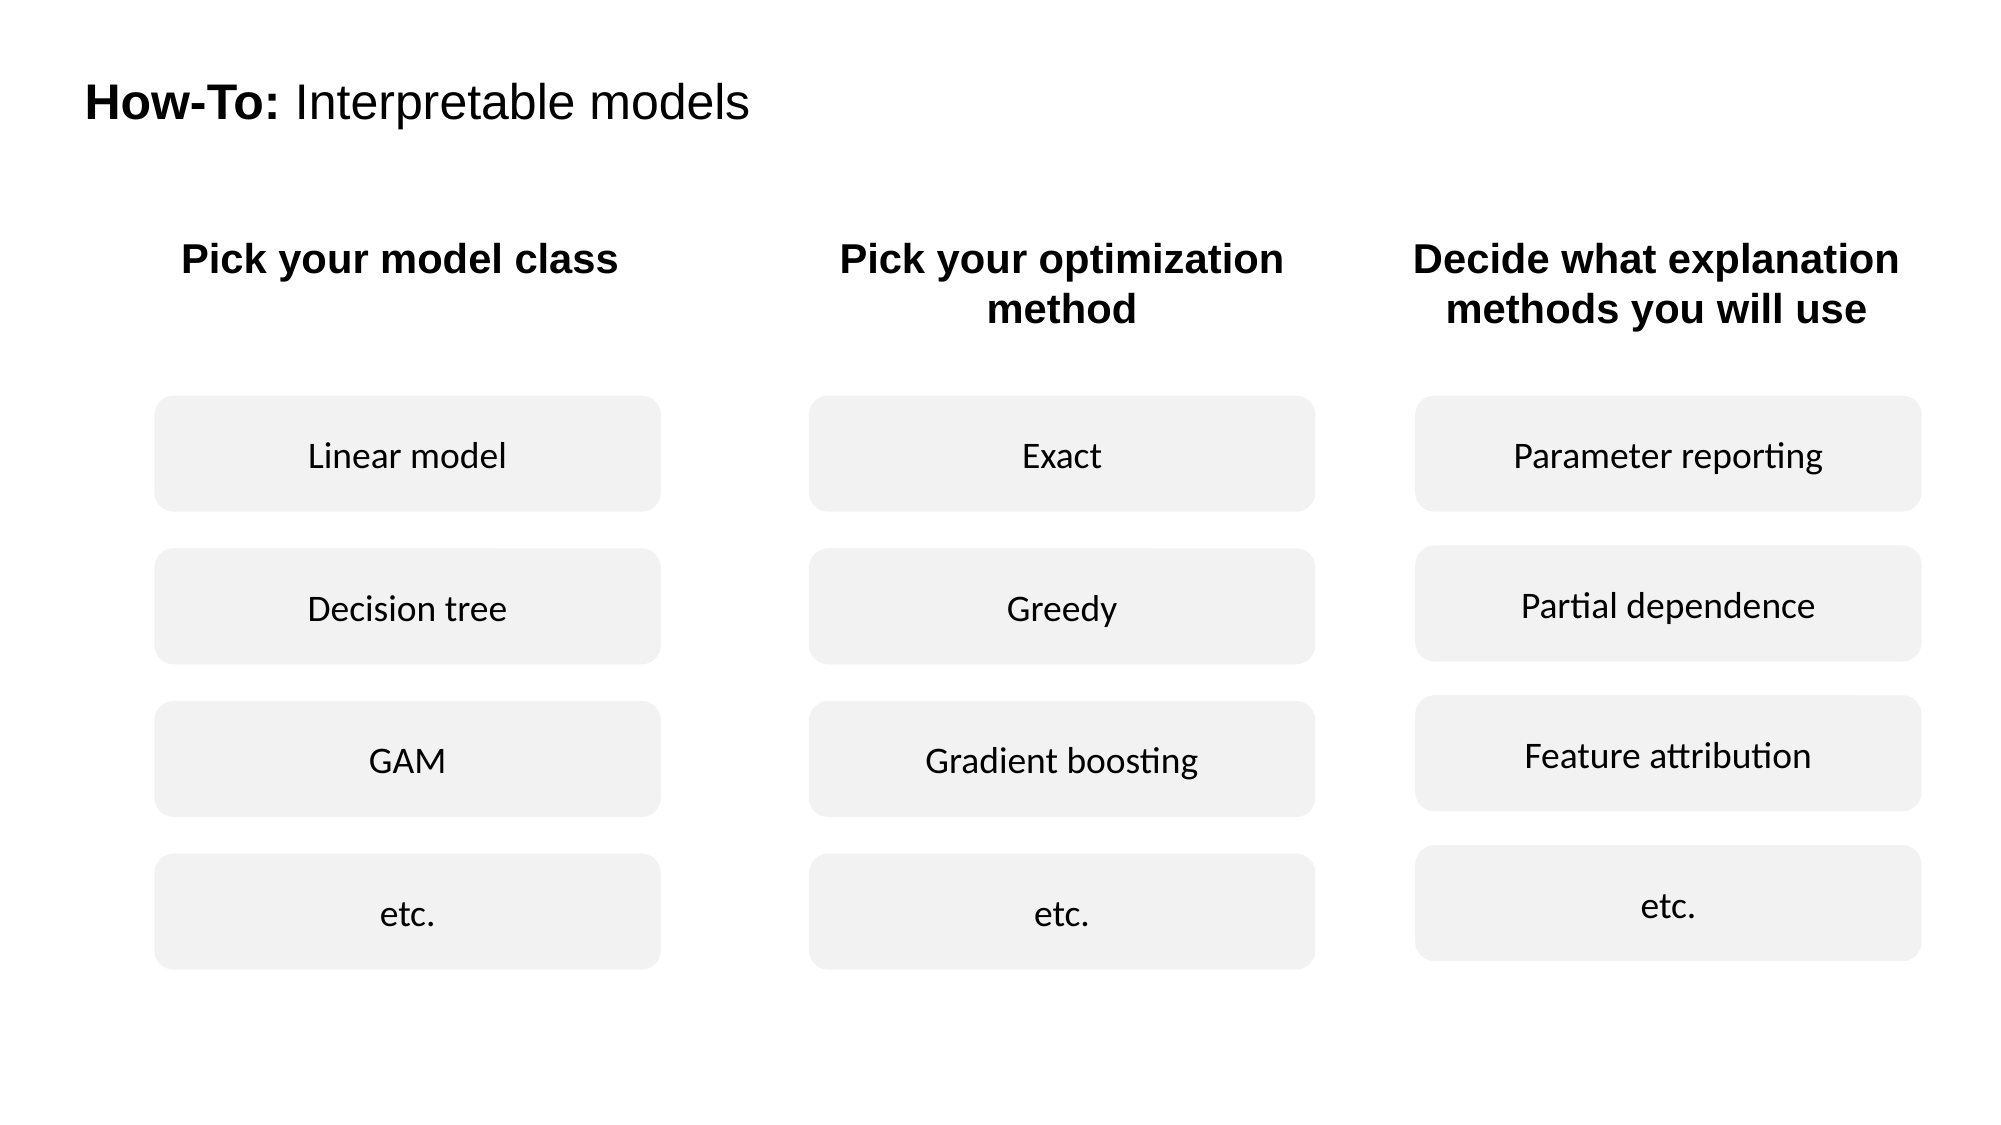

How-To: Interpretable models
Pick your model class
Pick your optimization method
Decide what explanation methods you will use
Linear model
Exact
Parameter reporting

Partial dependence
Decision tree
Greedy
Feature attribution
GAM
Gradient boosting
etc.
etc.
etc.